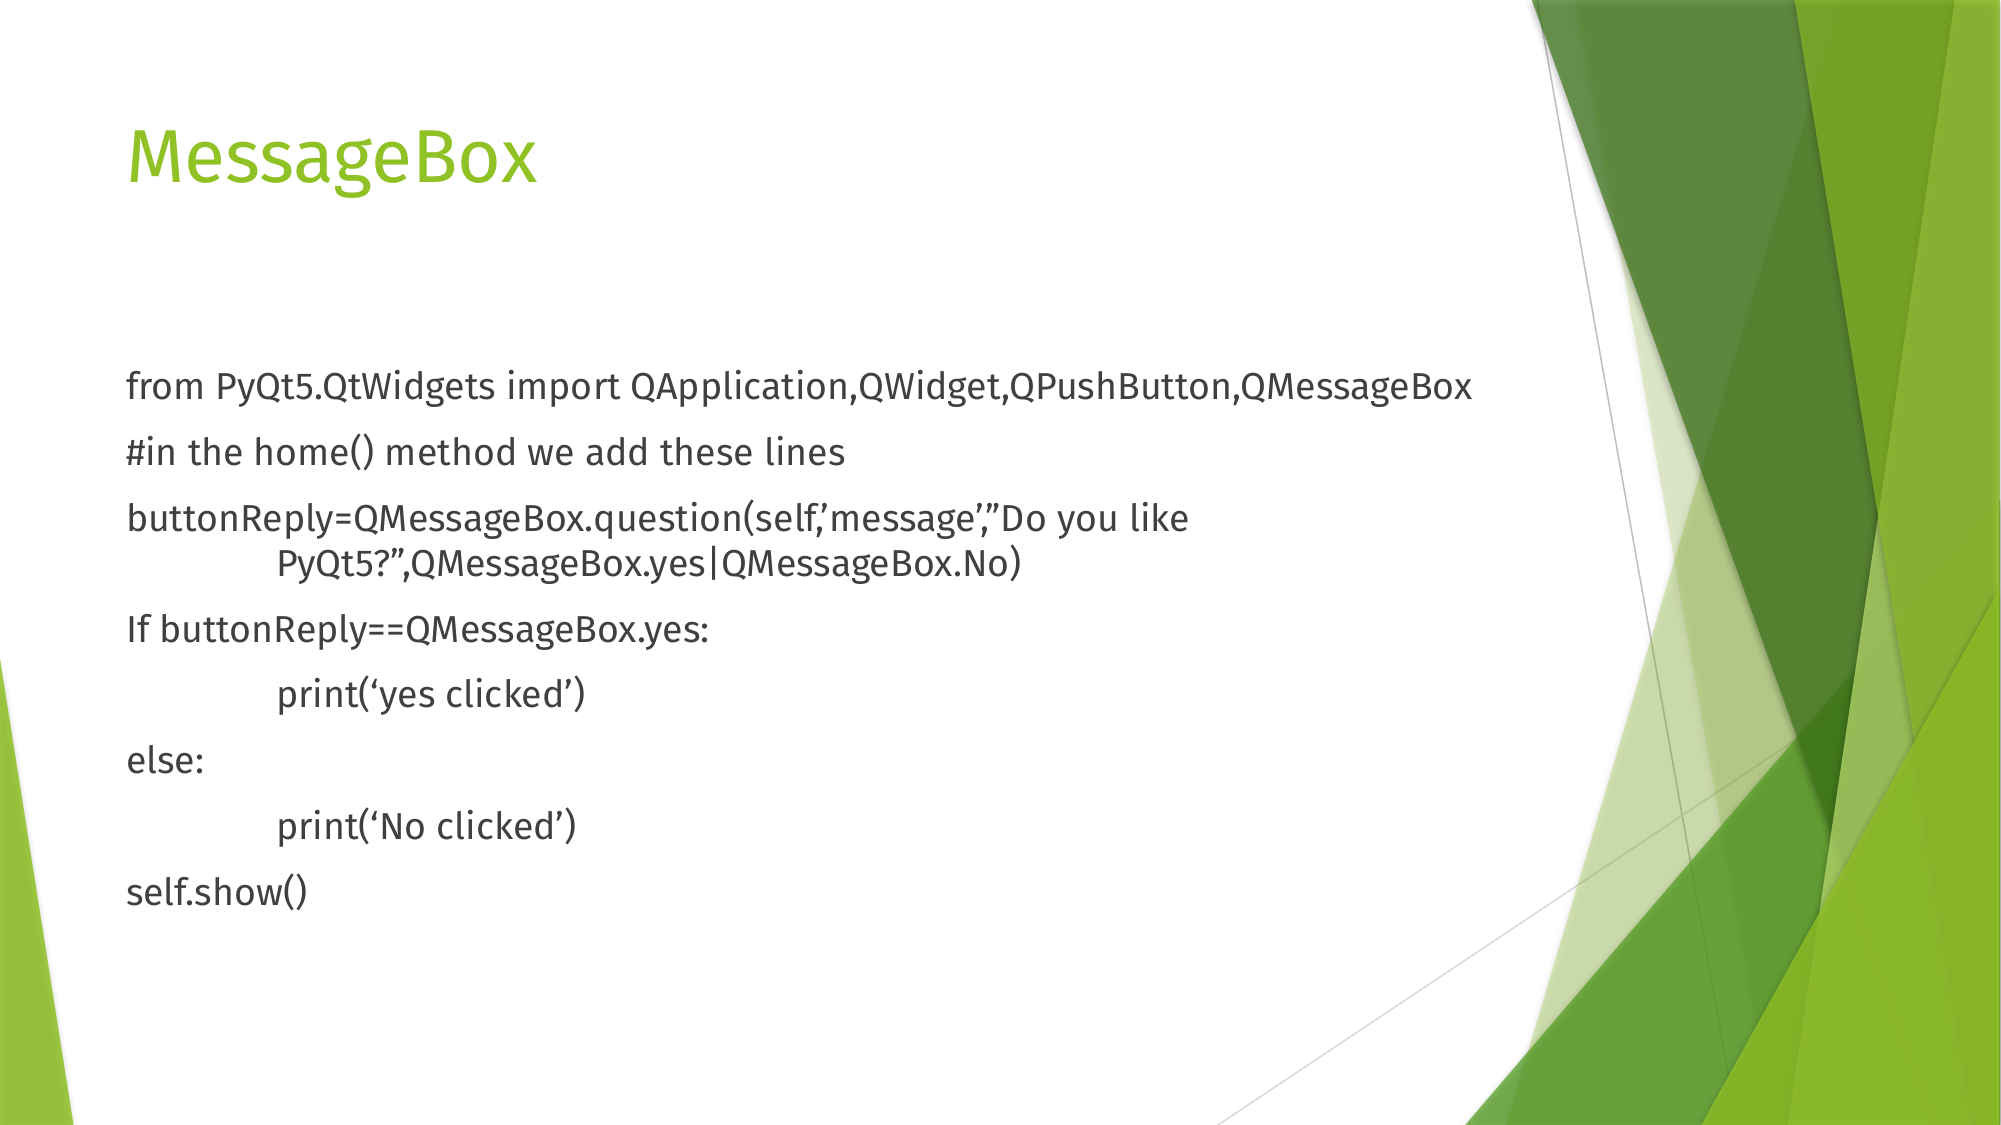

# MessageBox
from PyQt5.QtWidgets import QApplication,QWidget,QPushButton,QMessageBox
#in the home() method we add these lines
buttonReply=QMessageBox.question(self,’message’,”Do you like        			PyQt5?”,QMessageBox.yes|QMessageBox.No)
If buttonReply==QMessageBox.yes:
	print(‘yes clicked’)
else:
	print(‘No clicked’)
self.show()